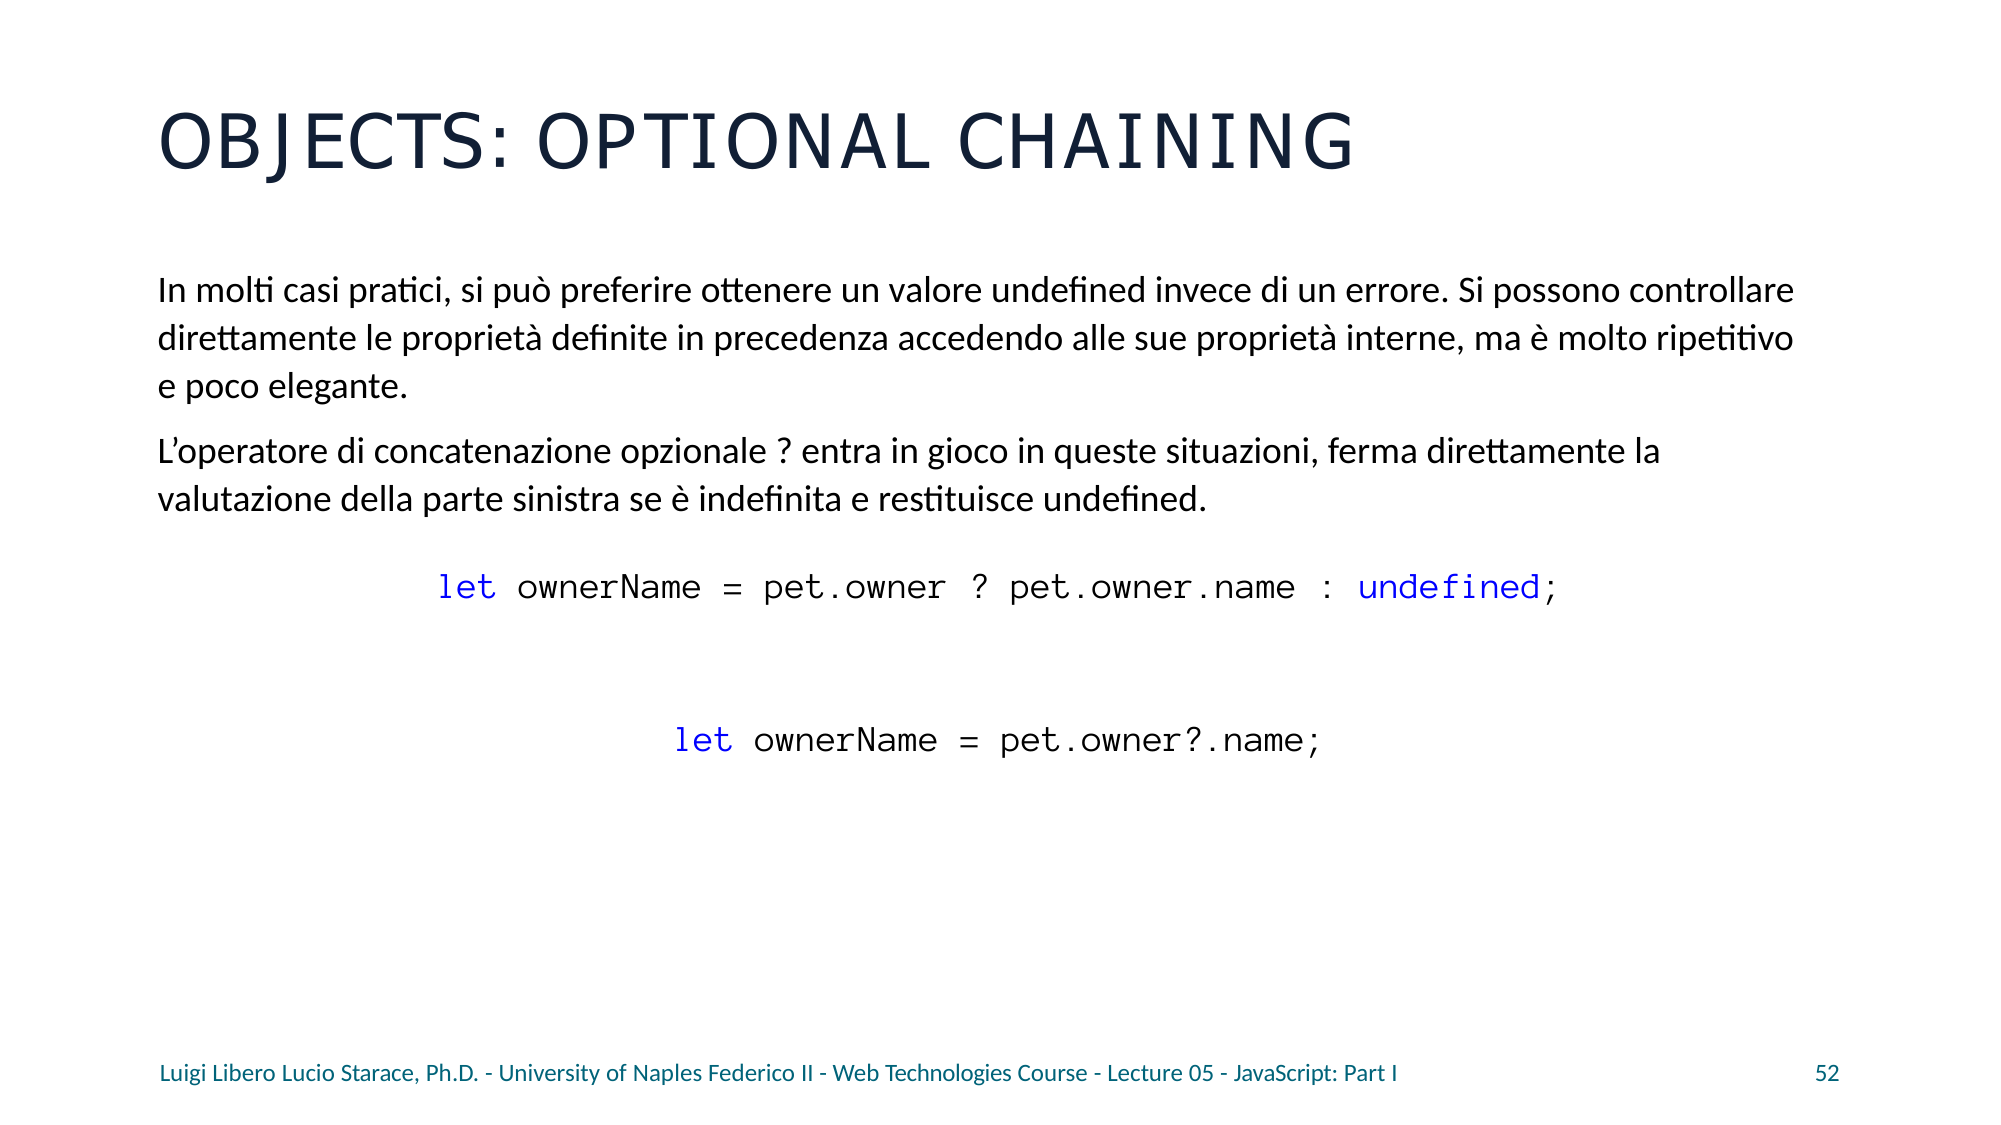

# OBJECTS: OPTIONAL CHAINING
In molti casi pratici, si può preferire ottenere un valore undefined invece di un errore. Si possono controllare direttamente le proprietà definite in precedenza accedendo alle sue proprietà interne, ma è molto ripetitivo e poco elegante.
L’operatore di concatenazione opzionale ? entra in gioco in queste situazioni, ferma direttamente la valutazione della parte sinistra se è indefinita e restituisce undefined.
let ownerName = pet.owner ? pet.owner.name : undefined;

let ownerName = pet.owner?.name;
Luigi Libero Lucio Starace, Ph.D. - University of Naples Federico II - Web Technologies Course - Lecture 05 - JavaScript: Part I
52